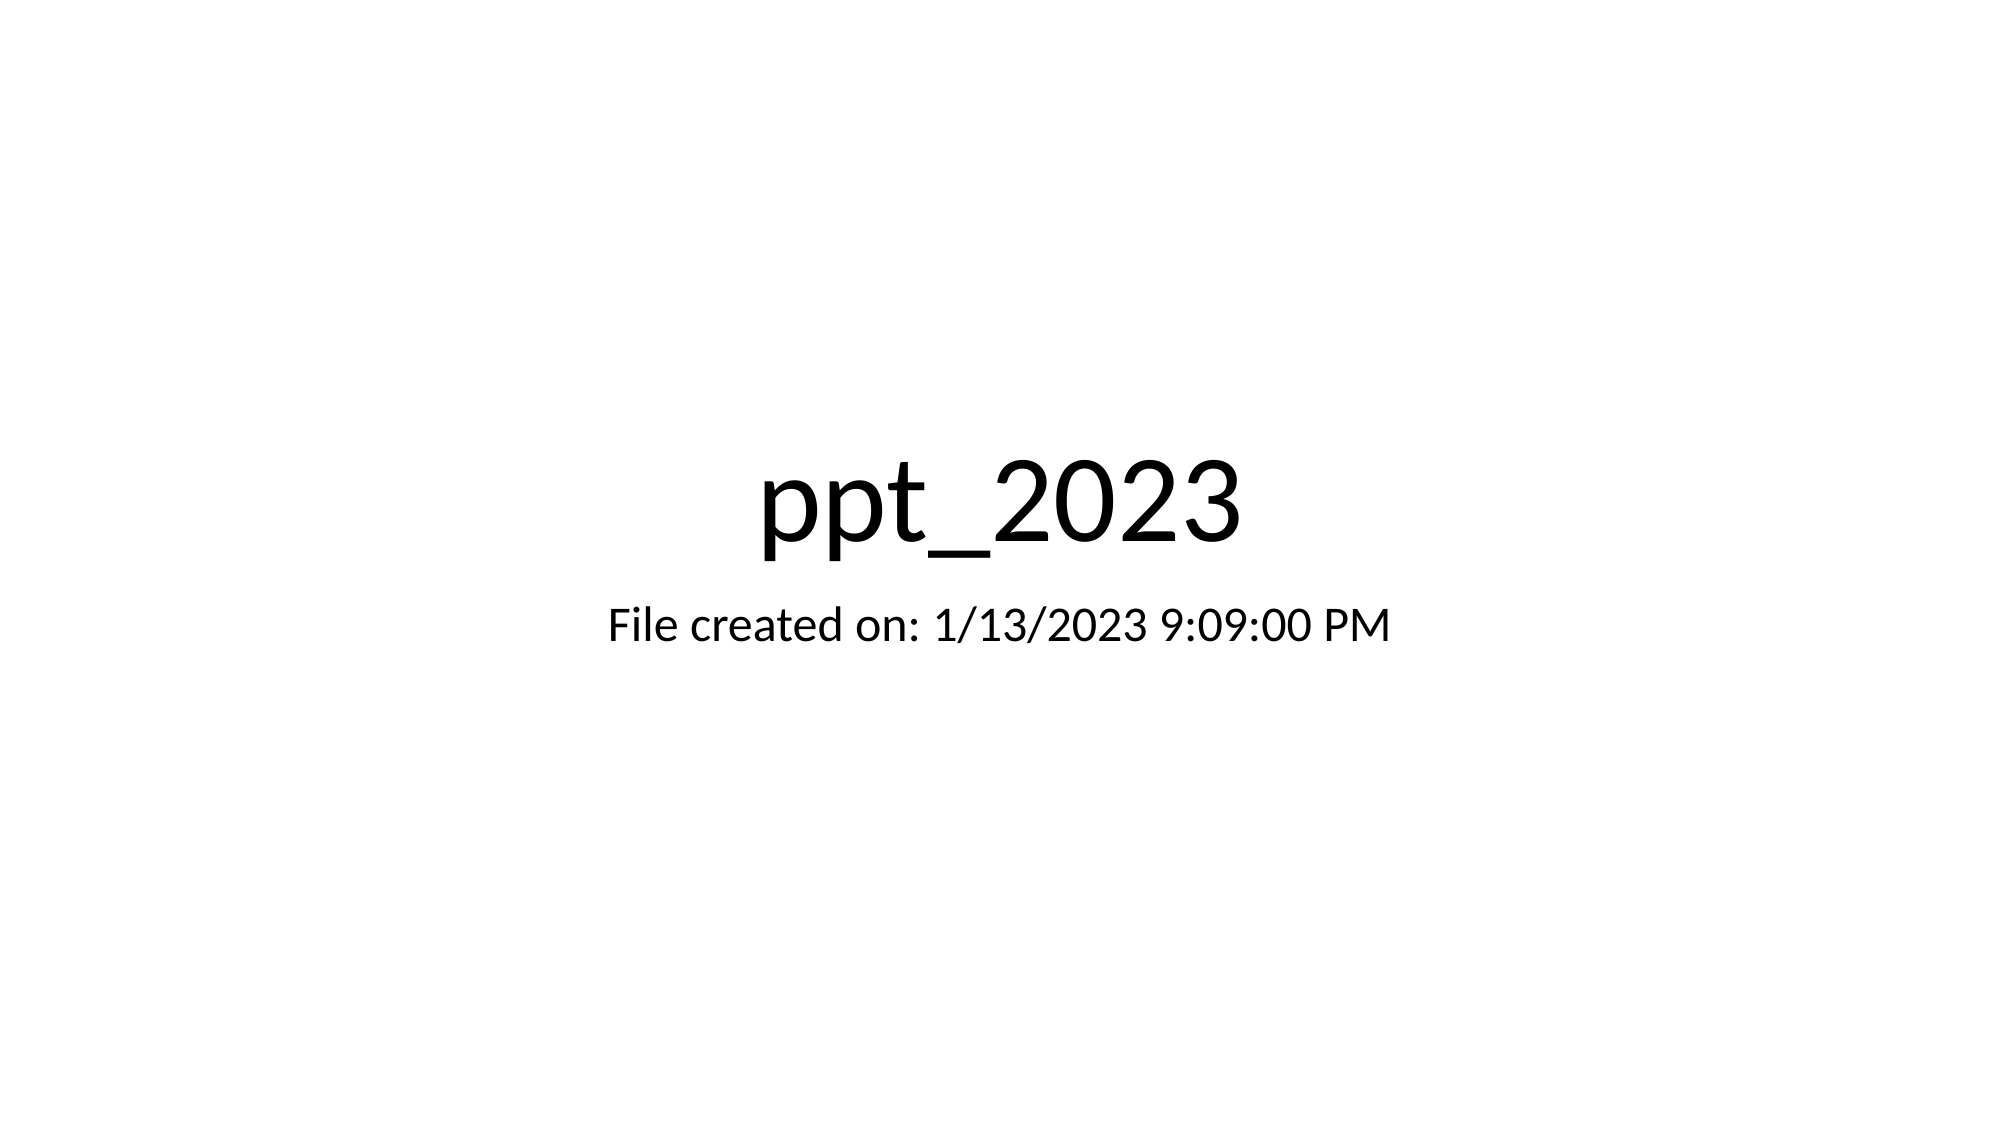

# ppt_2023
File created on: 1/13/2023 9:09:00 PM